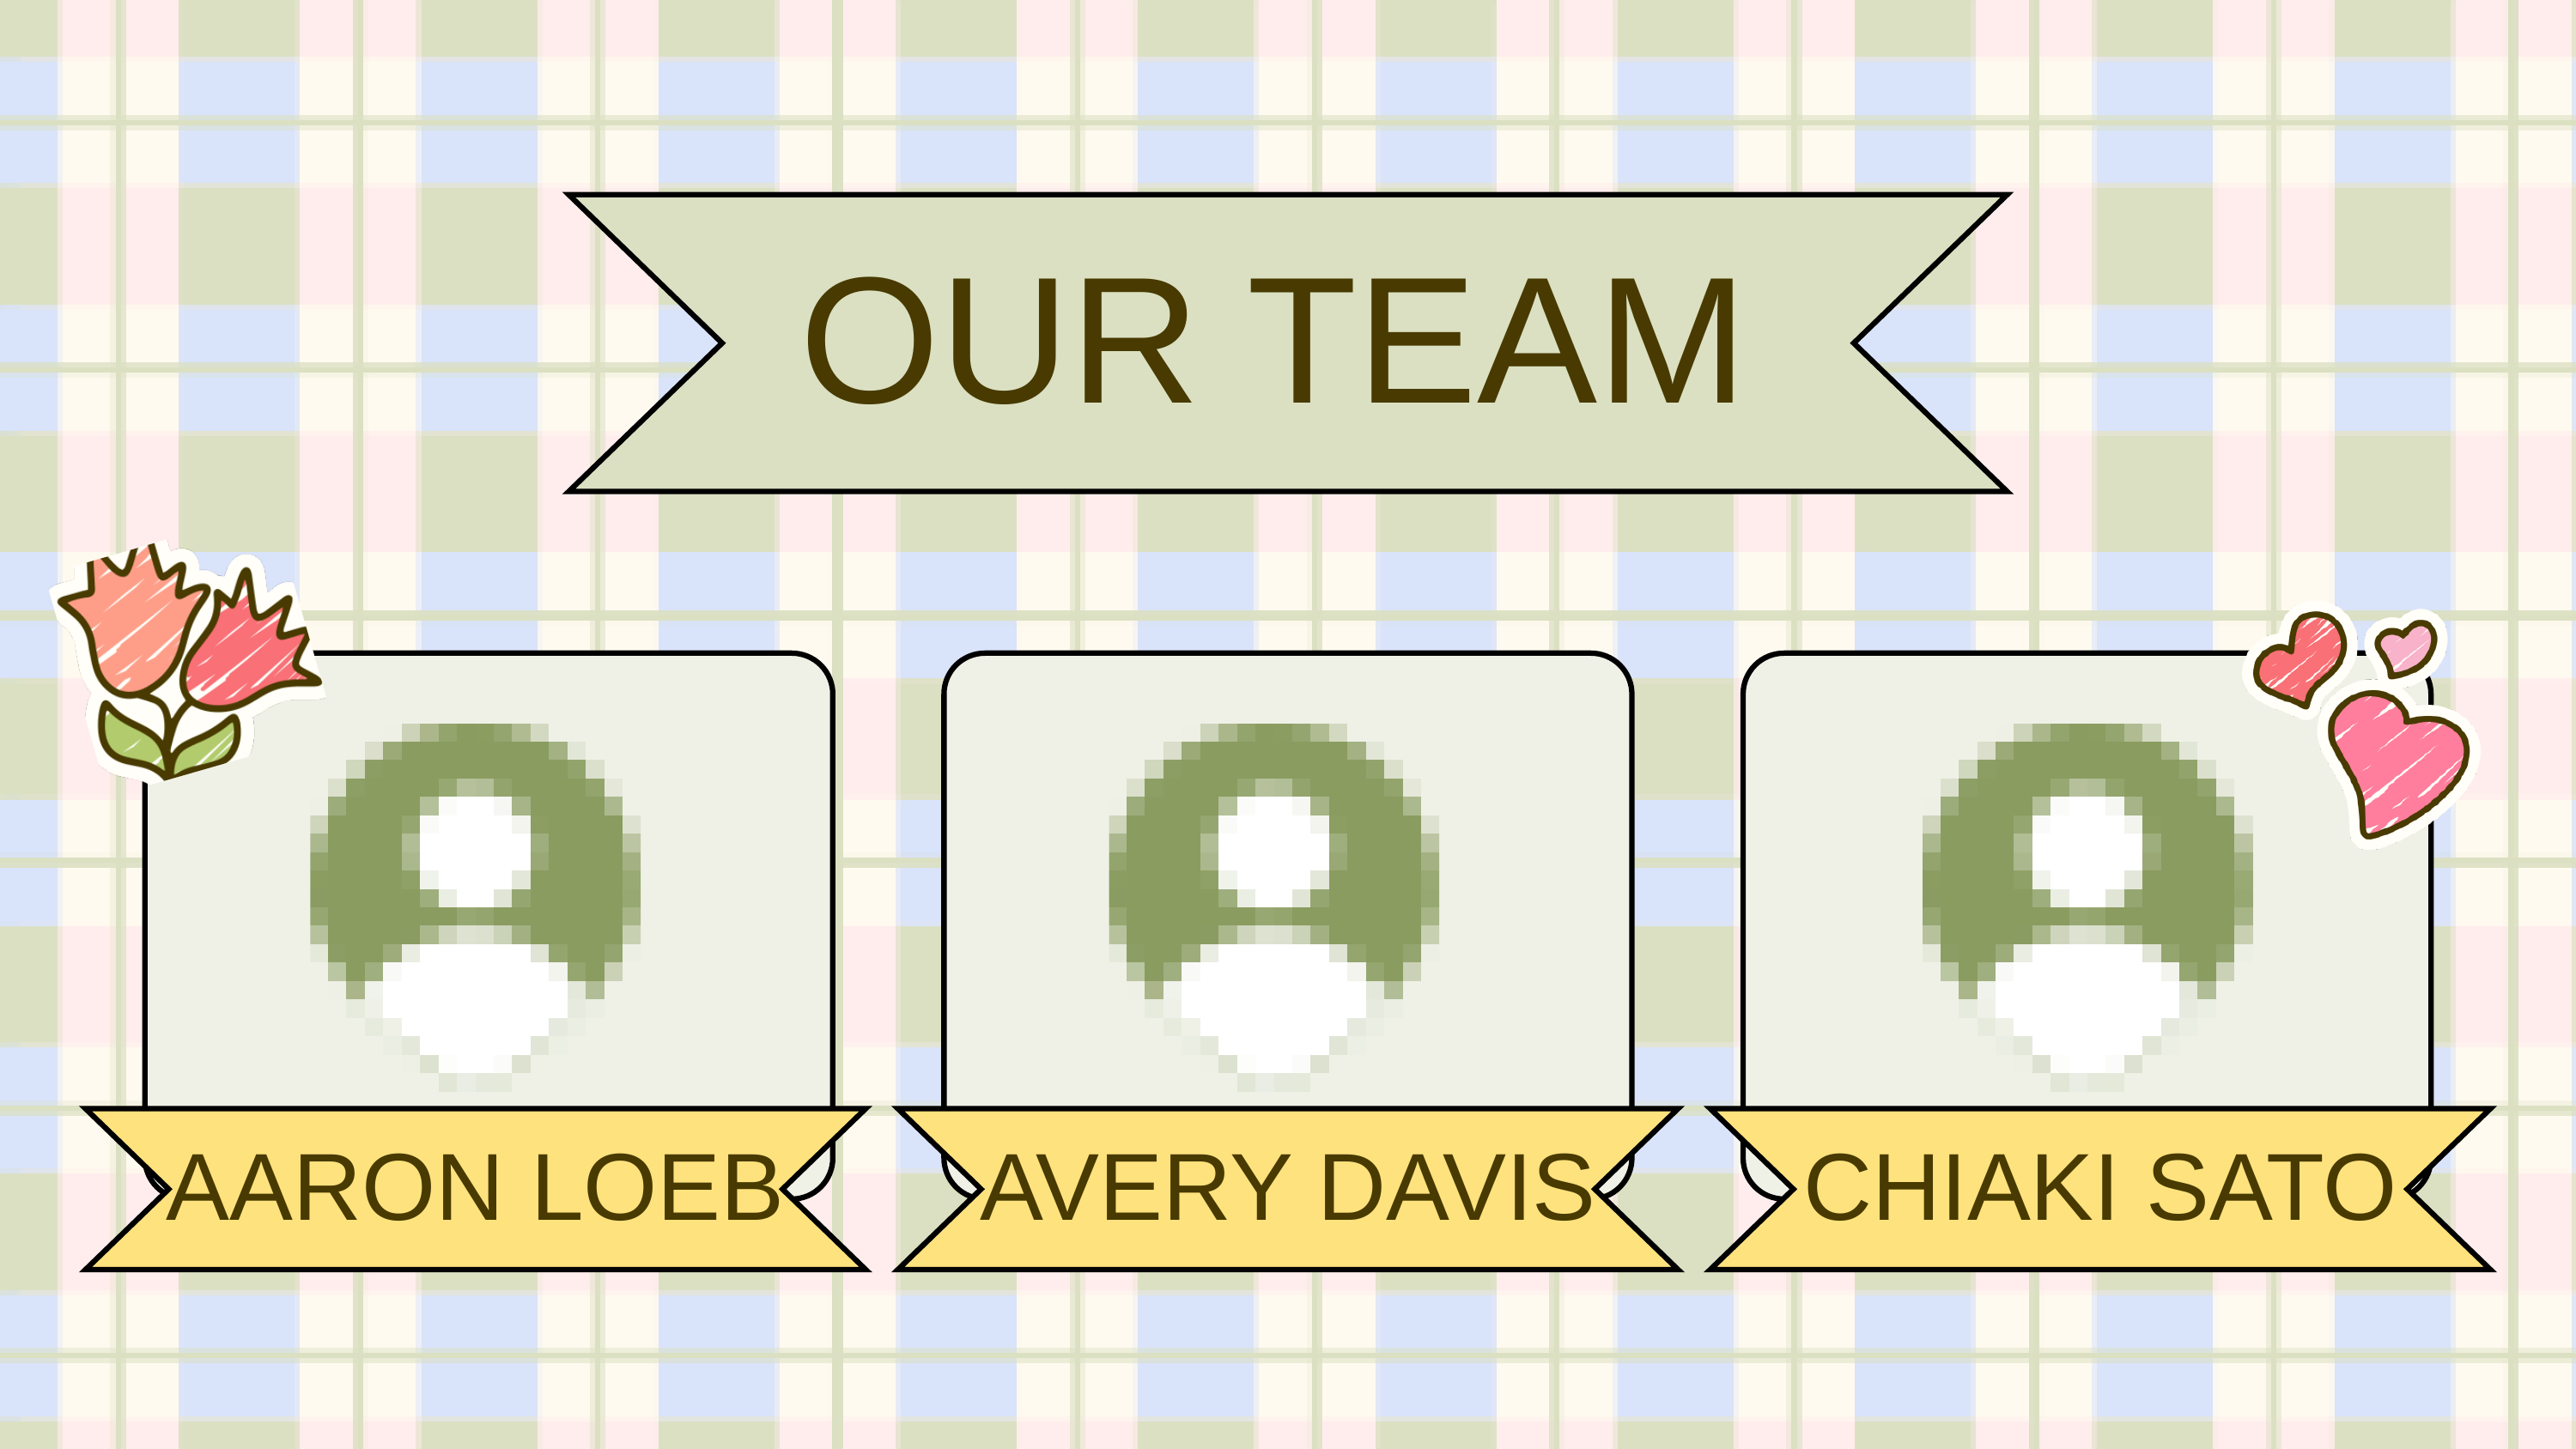

OUR TEAM

AARON LOEB
AVERY DAVIS
CHIAKI SATO